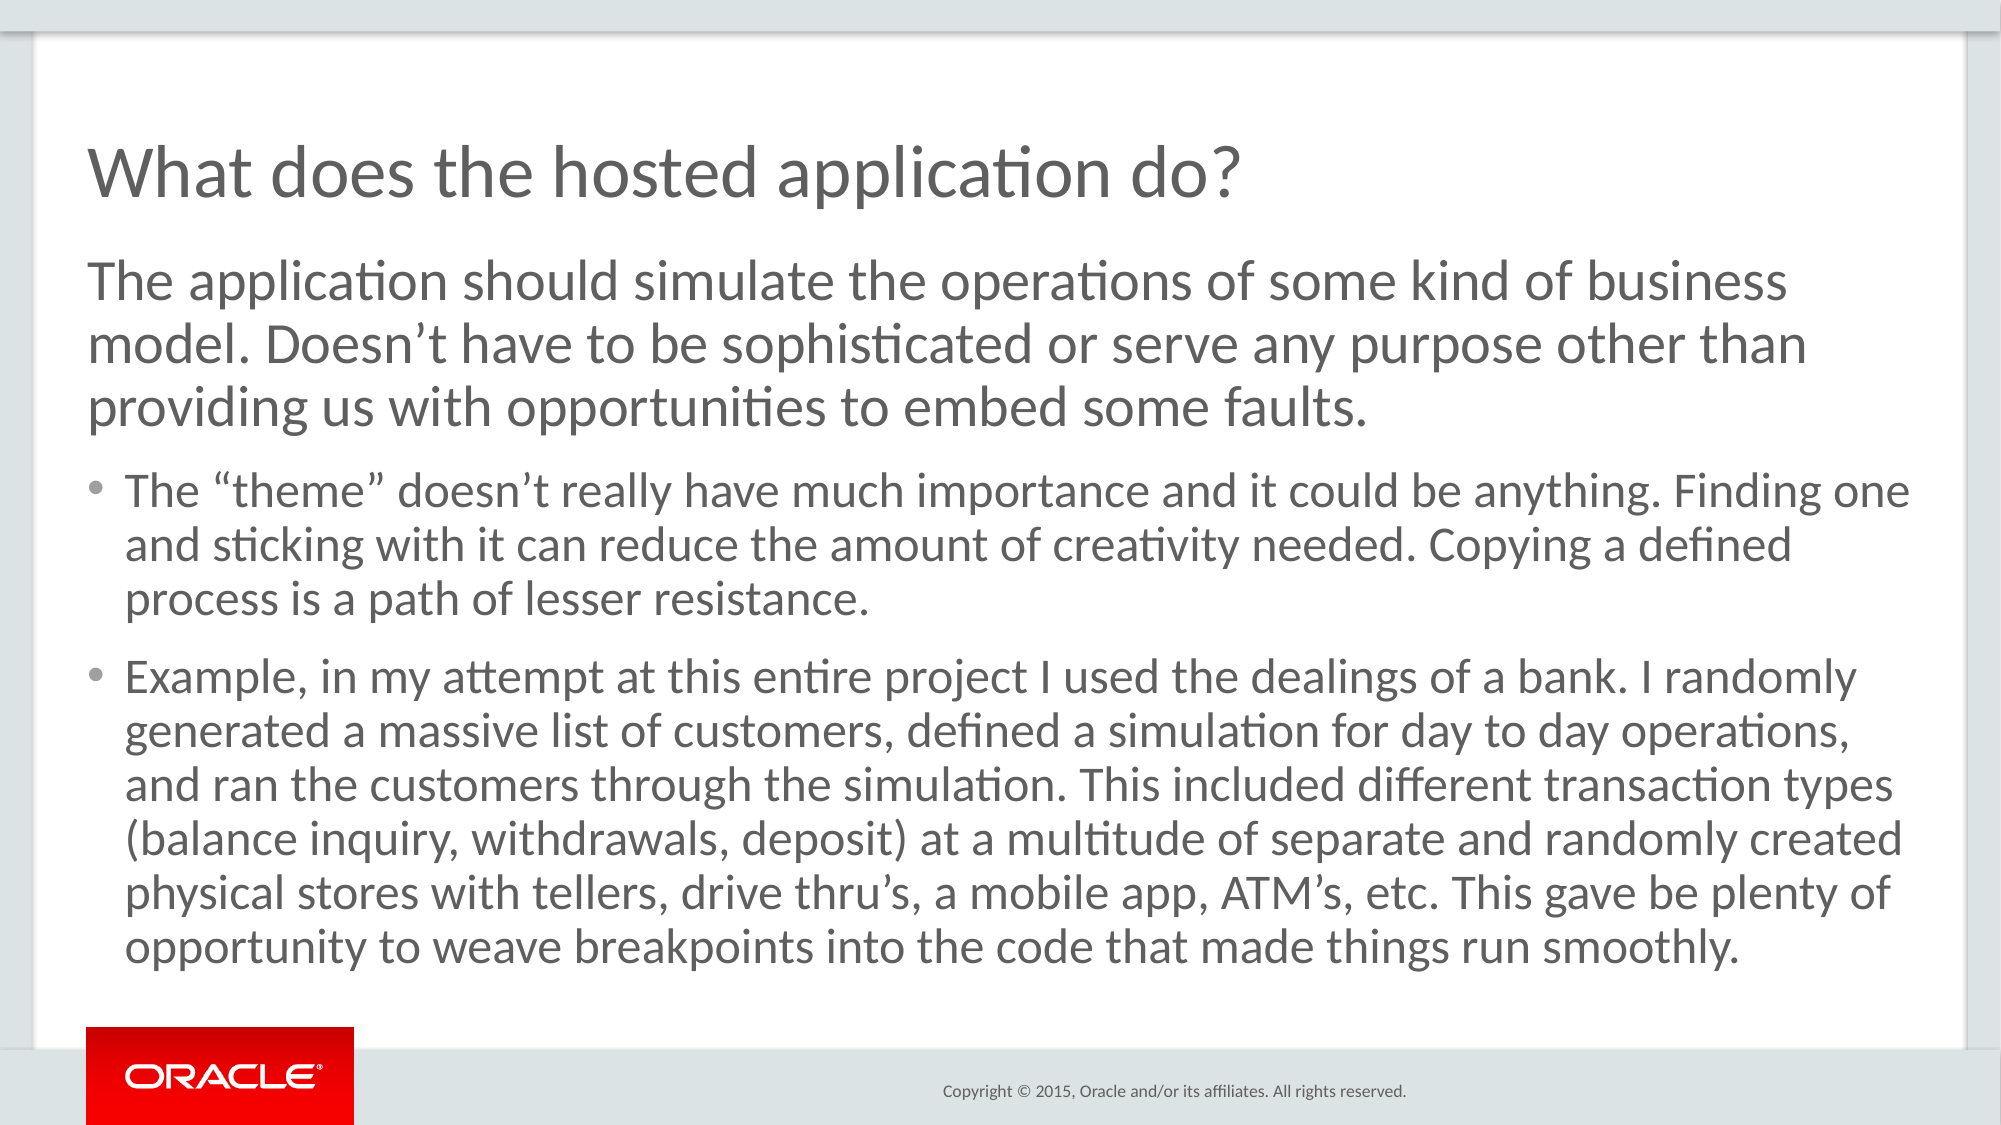

# What does the hosted application do?
The application should simulate the operations of some kind of business model. Doesn’t have to be sophisticated or serve any purpose other than providing us with opportunities to embed some faults.
The “theme” doesn’t really have much importance and it could be anything. Finding one and sticking with it can reduce the amount of creativity needed. Copying a defined process is a path of lesser resistance.
Example, in my attempt at this entire project I used the dealings of a bank. I randomly generated a massive list of customers, defined a simulation for day to day operations, and ran the customers through the simulation. This included different transaction types (balance inquiry, withdrawals, deposit) at a multitude of separate and randomly created physical stores with tellers, drive thru’s, a mobile app, ATM’s, etc. This gave be plenty of opportunity to weave breakpoints into the code that made things run smoothly.